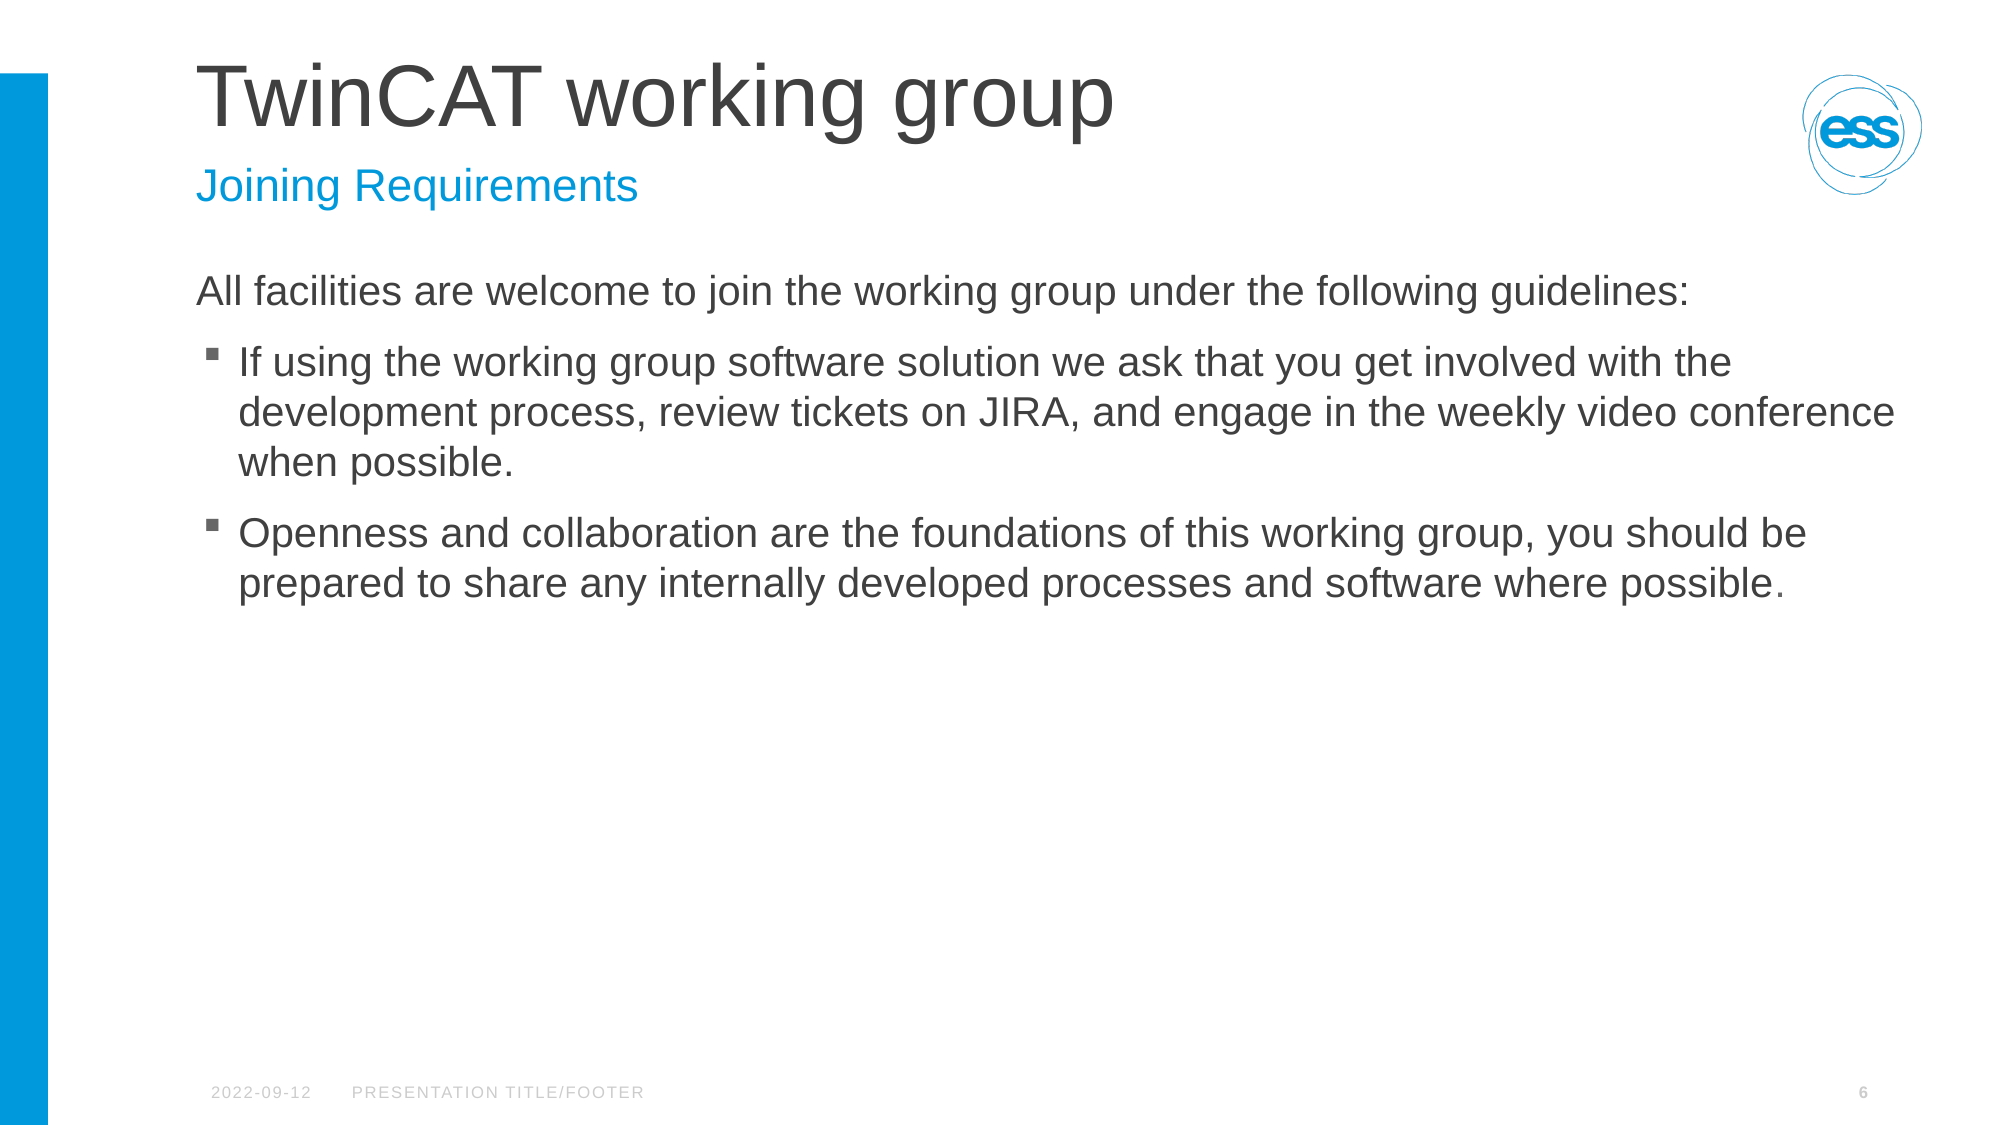

# TwinCAT working group
Joining Requirements

All facilities are welcome to join the working group under the following guidelines:
If using the working group software solution we ask that you get involved with the development process, review tickets on JIRA, and engage in the weekly video conference when possible.
Openness and collaboration are the foundations of this working group, you should be prepared to share any internally developed processes and software where possible.

2022-09-12
PRESENTATION TITLE/FOOTER
6